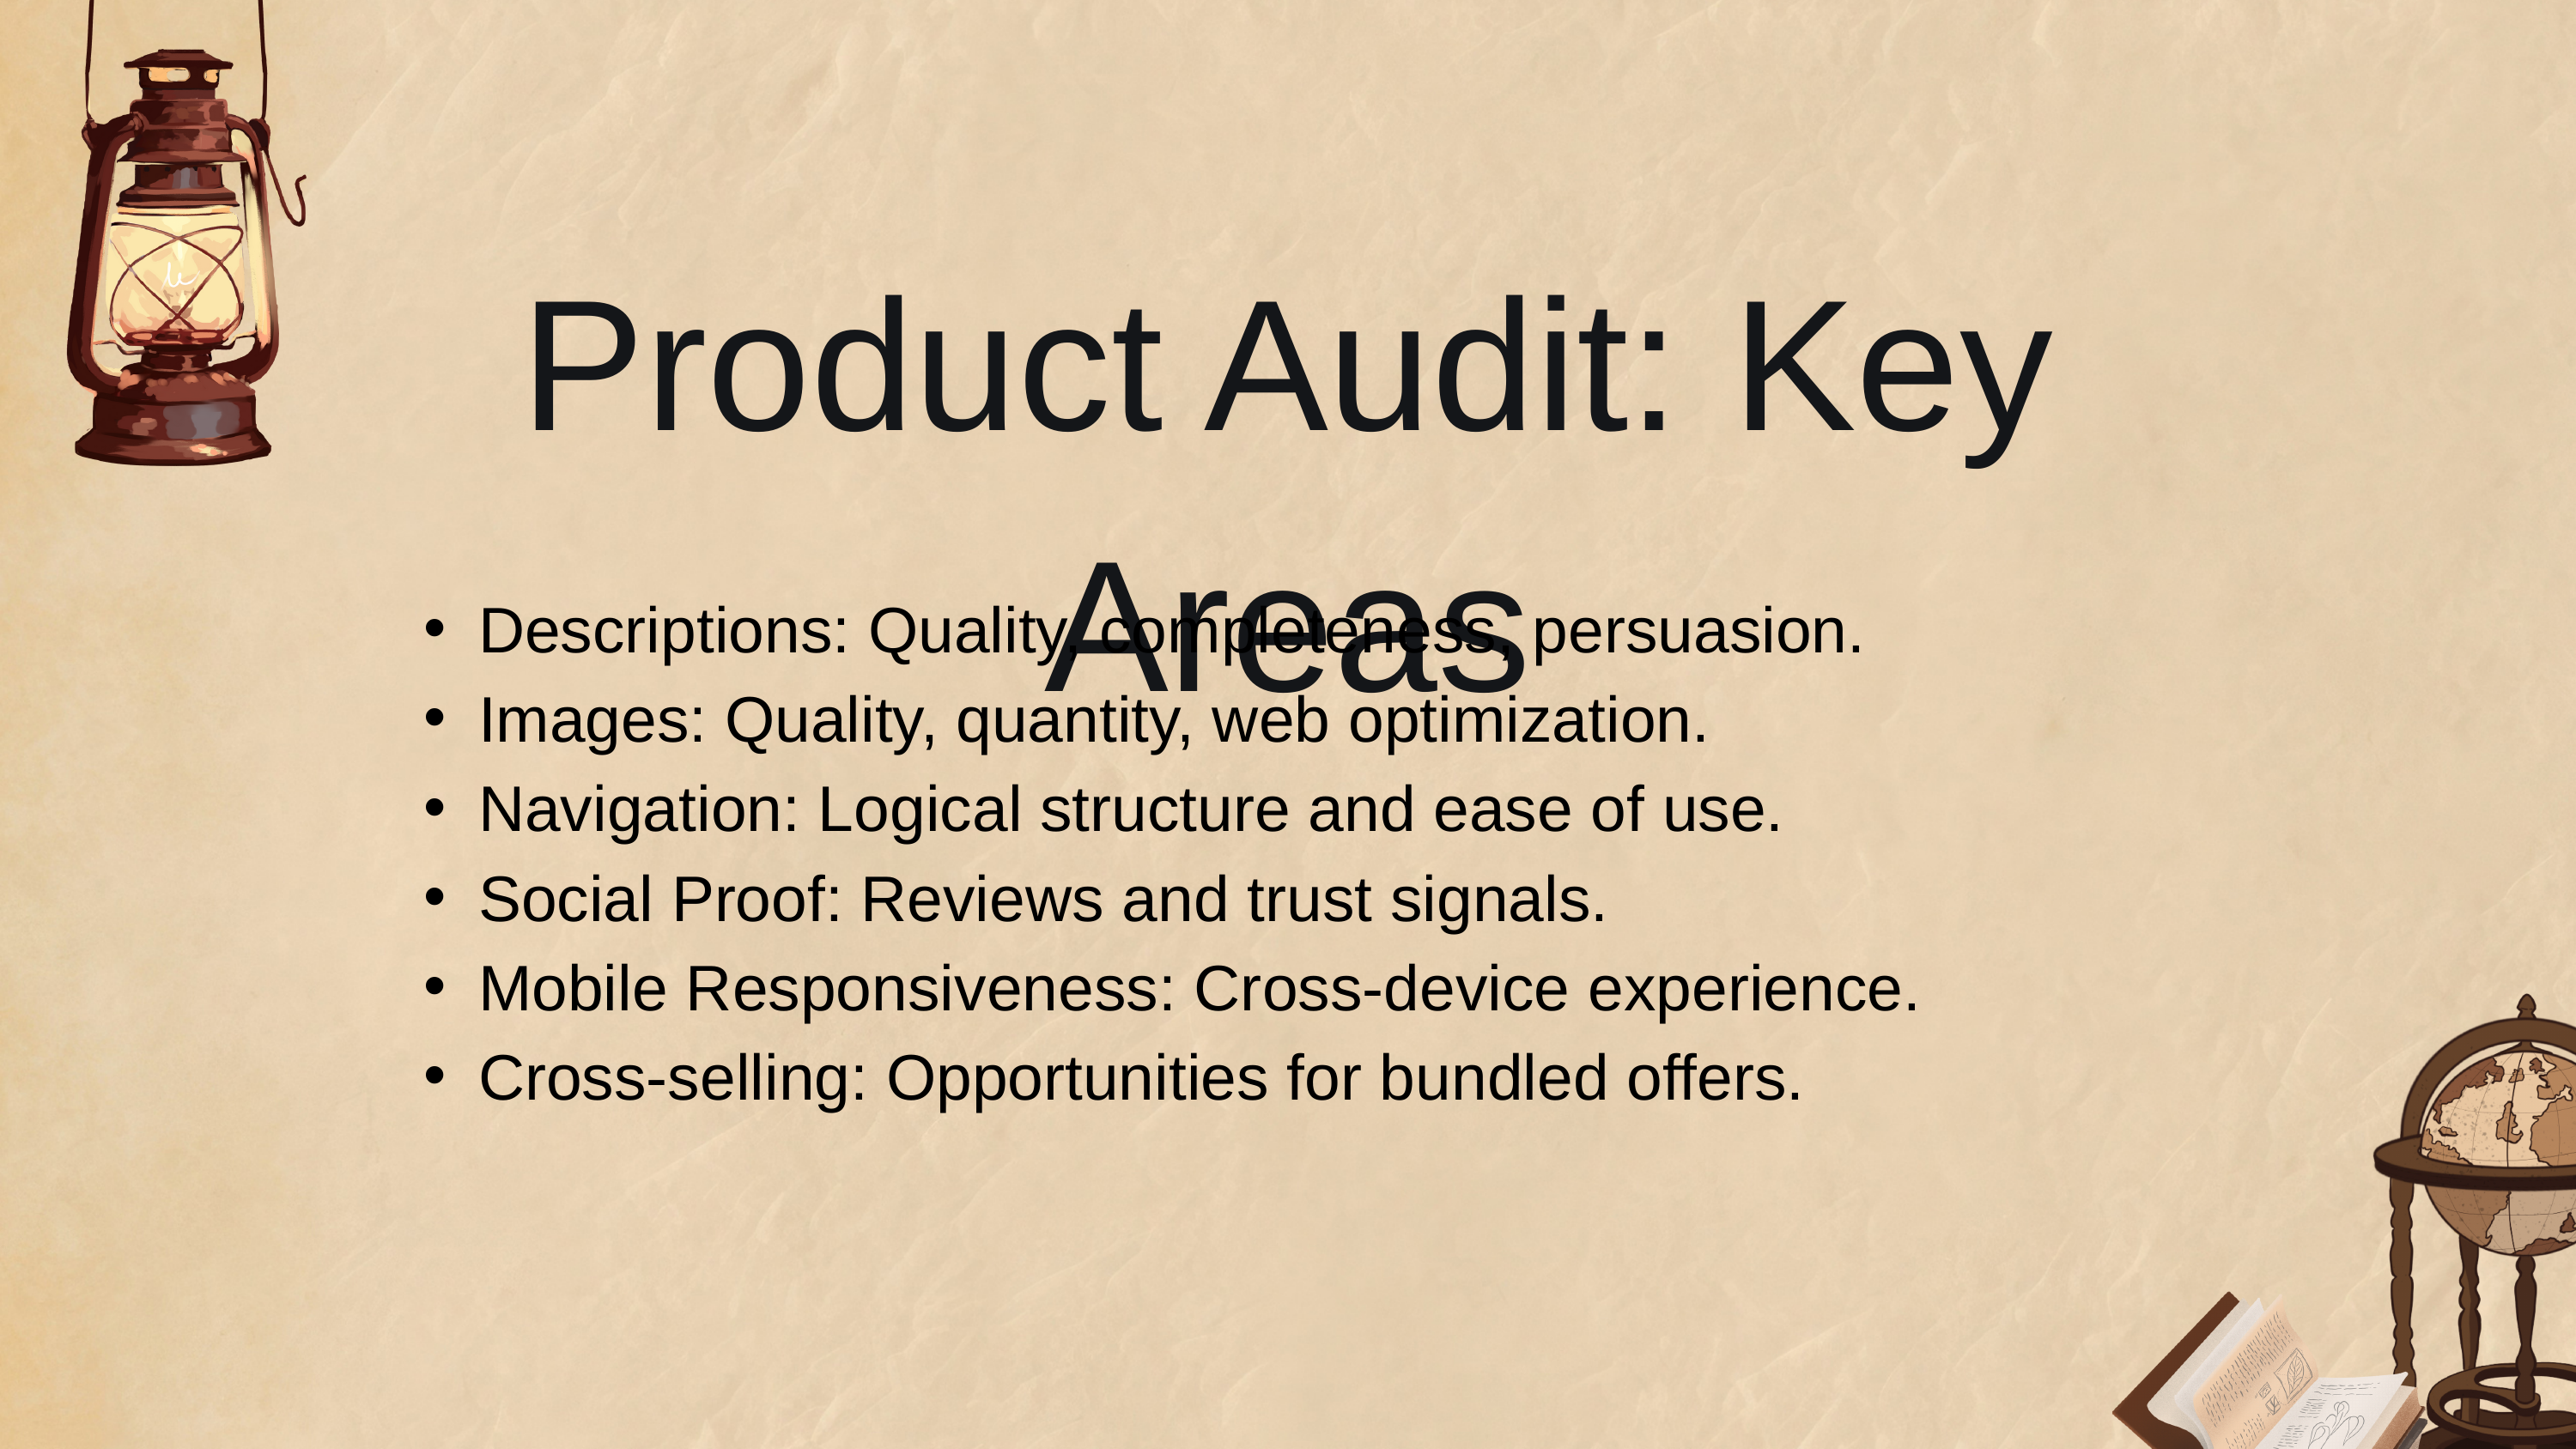

Product Audit: Key Areas

Descriptions: Quality, completeness, persuasion.
Images: Quality, quantity, web optimization.
Navigation: Logical structure and ease of use.
Social Proof: Reviews and trust signals.
Mobile Responsiveness: Cross-device experience.
Cross-selling: Opportunities for bundled offers.